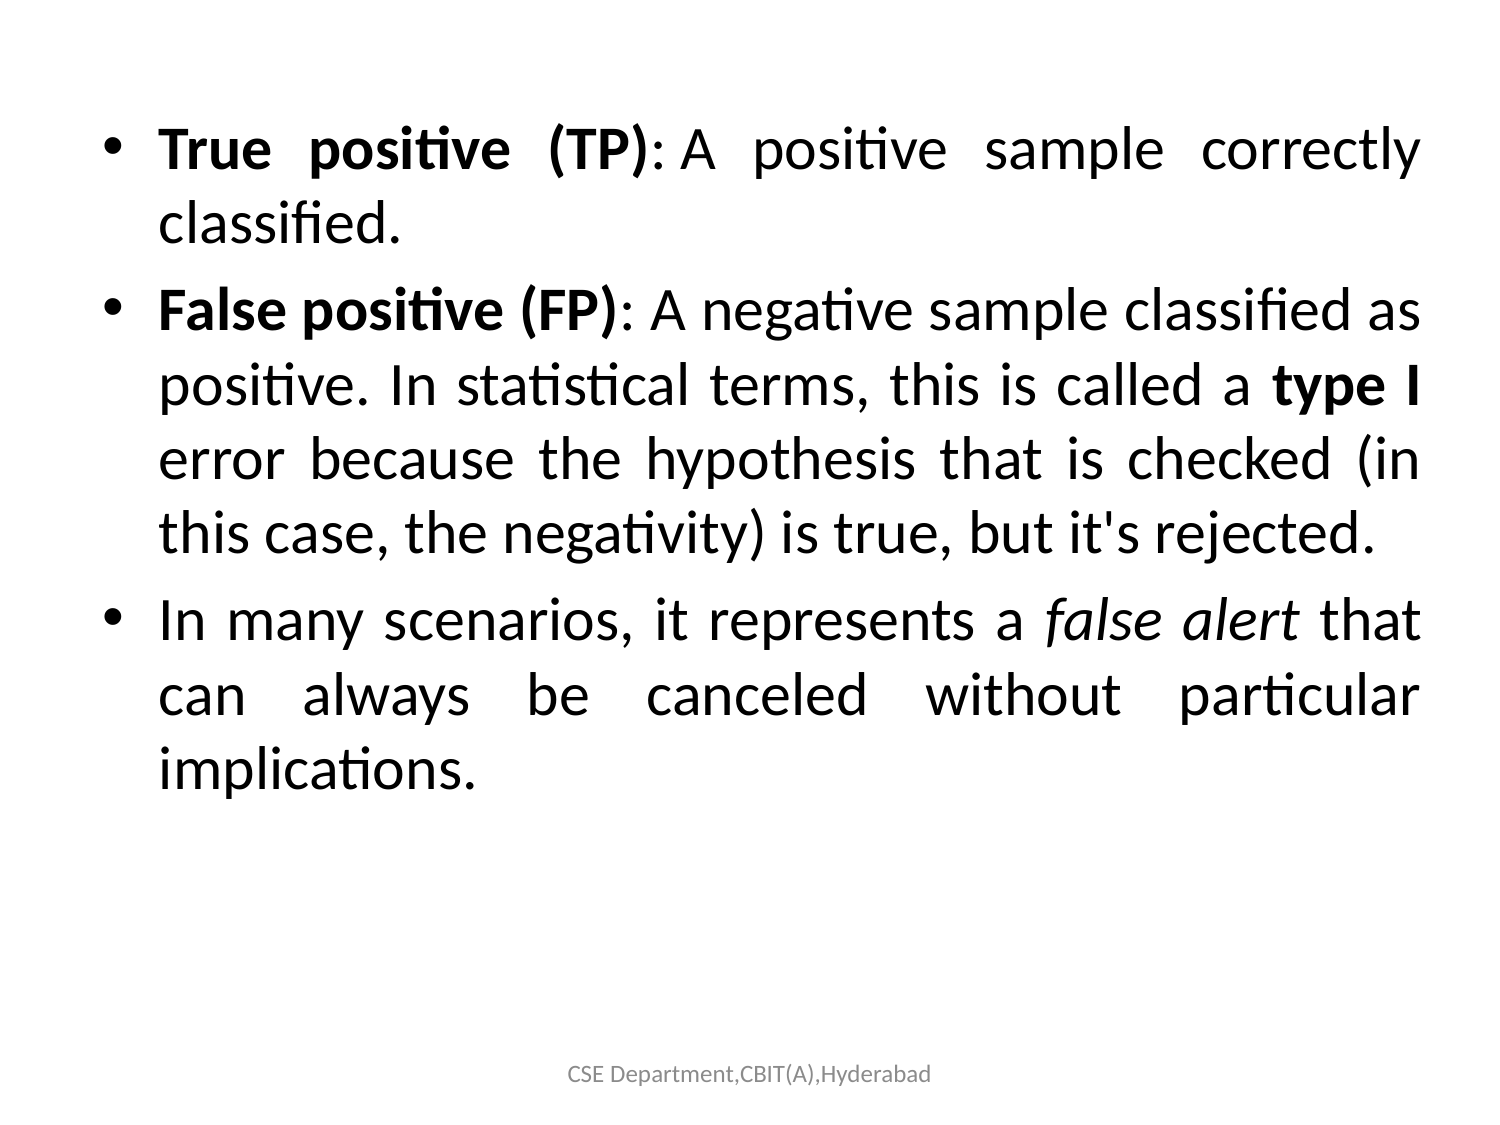

True positive (TP): A positive sample correctly classified.
False positive (FP): A negative sample classified as positive. In statistical terms, this is called a type I error because the hypothesis that is checked (in this case, the negativity) is true, but it's rejected.
In many scenarios, it represents a false alert that can always be canceled without particular implications.

CSE Department,CBIT(A),Hyderabad